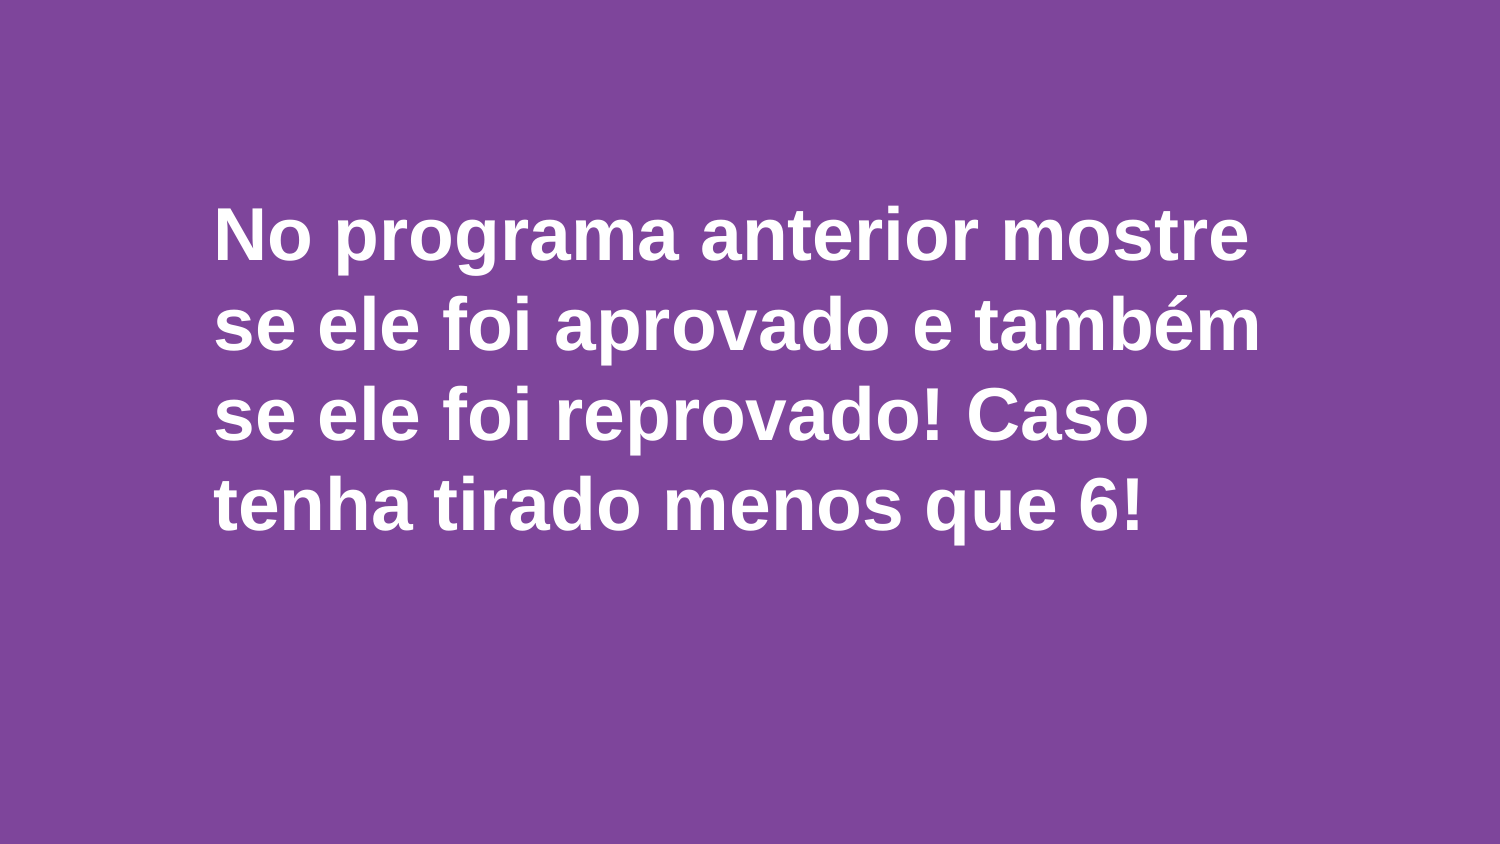

No programa anterior mostre se ele foi aprovado e também se ele foi reprovado! Caso tenha tirado menos que 6!